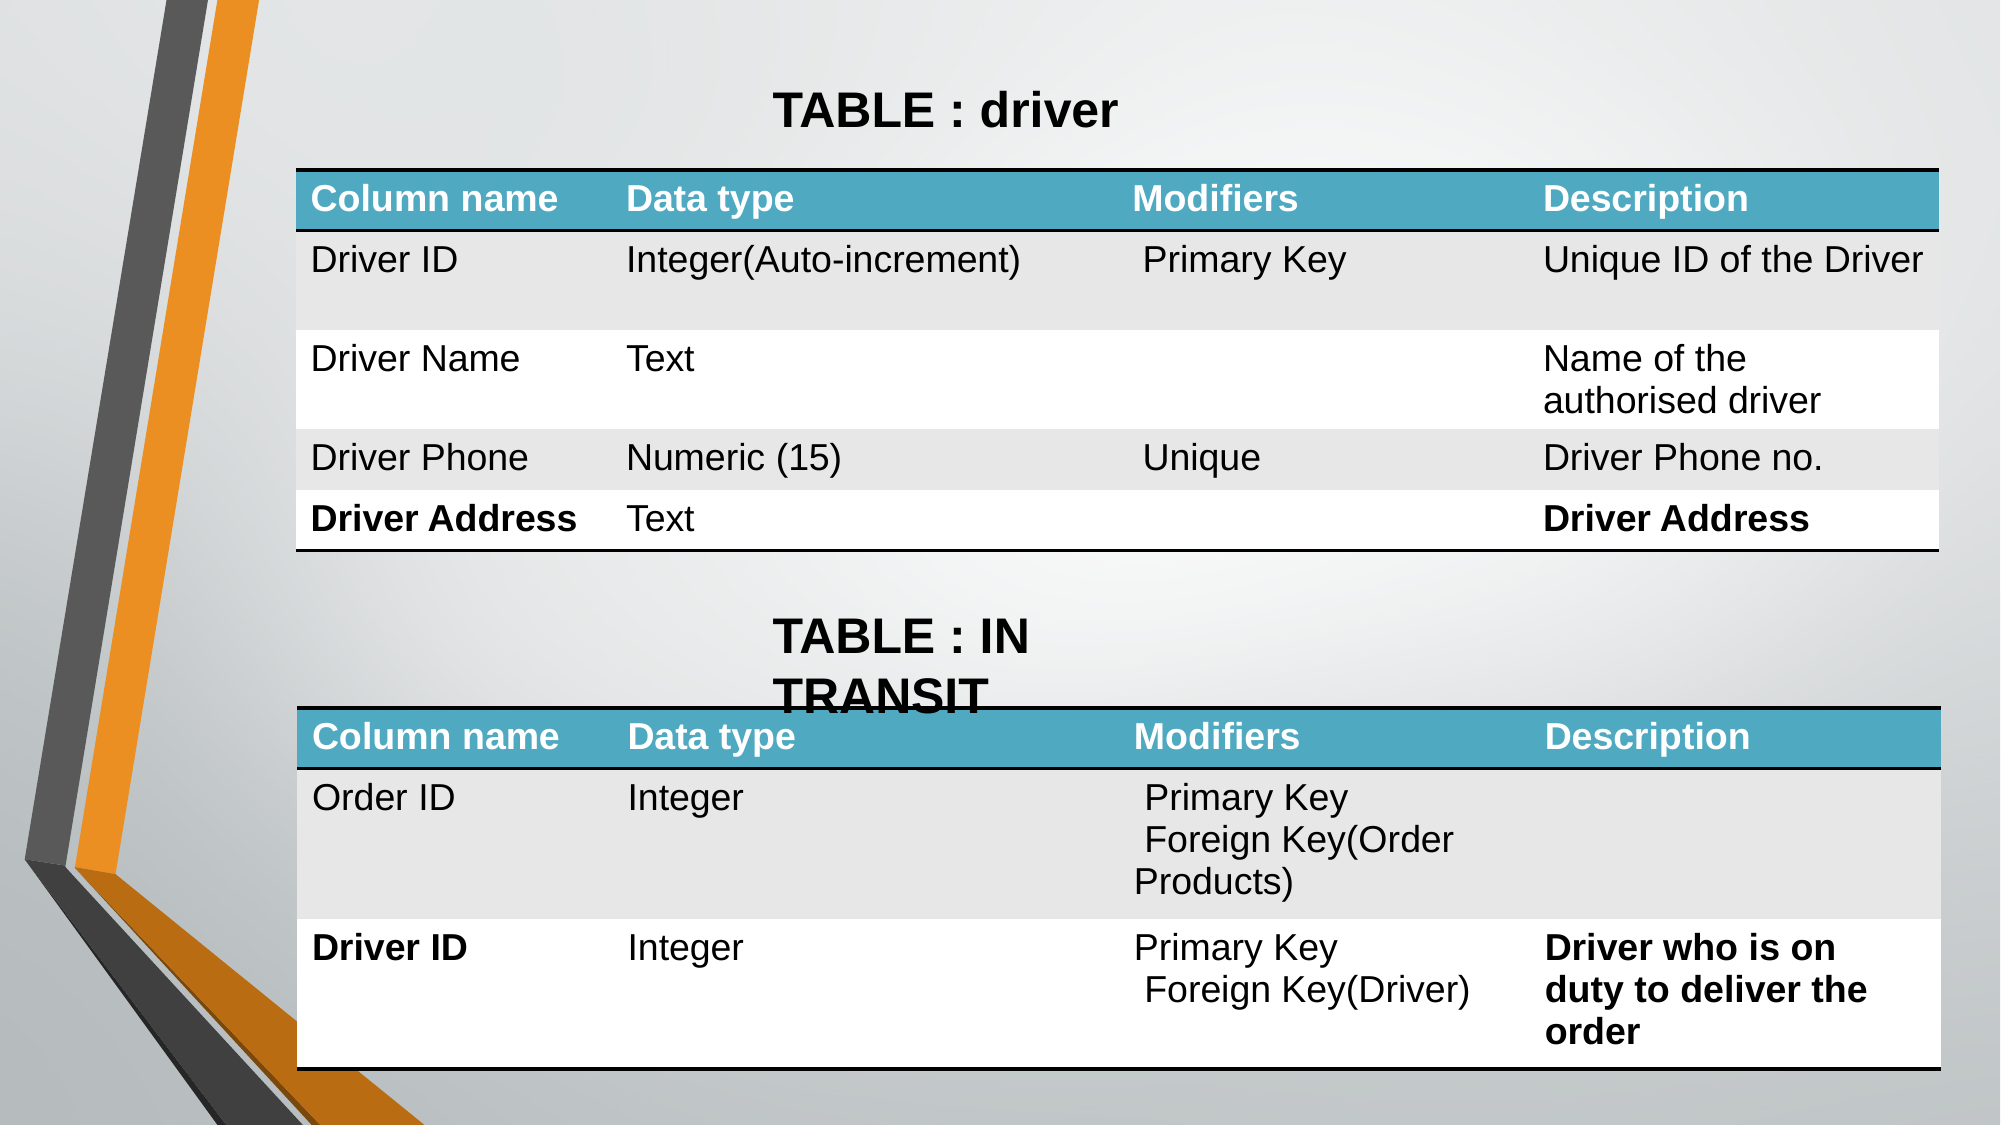

TABLE : driver
| Column name | Data type | Modifiers | Description |
| --- | --- | --- | --- |
| Driver ID | Integer(Auto-increment) | Primary Key | Unique ID of the Driver |
| Driver Name | Text |  | Name of the authorised driver |
| Driver Phone | Numeric (15) | Unique | Driver Phone no. |
| Driver Address | Text |  | Driver Address |
TABLE : IN TRANSIT
| Column name | Data type | Modifiers | Description |
| --- | --- | --- | --- |
| Order ID | Integer | Primary Key Foreign Key(Order Products) |  |
| Driver ID | Integer | Primary Key Foreign Key(Driver) | Driver who is on duty to deliver the order |
11